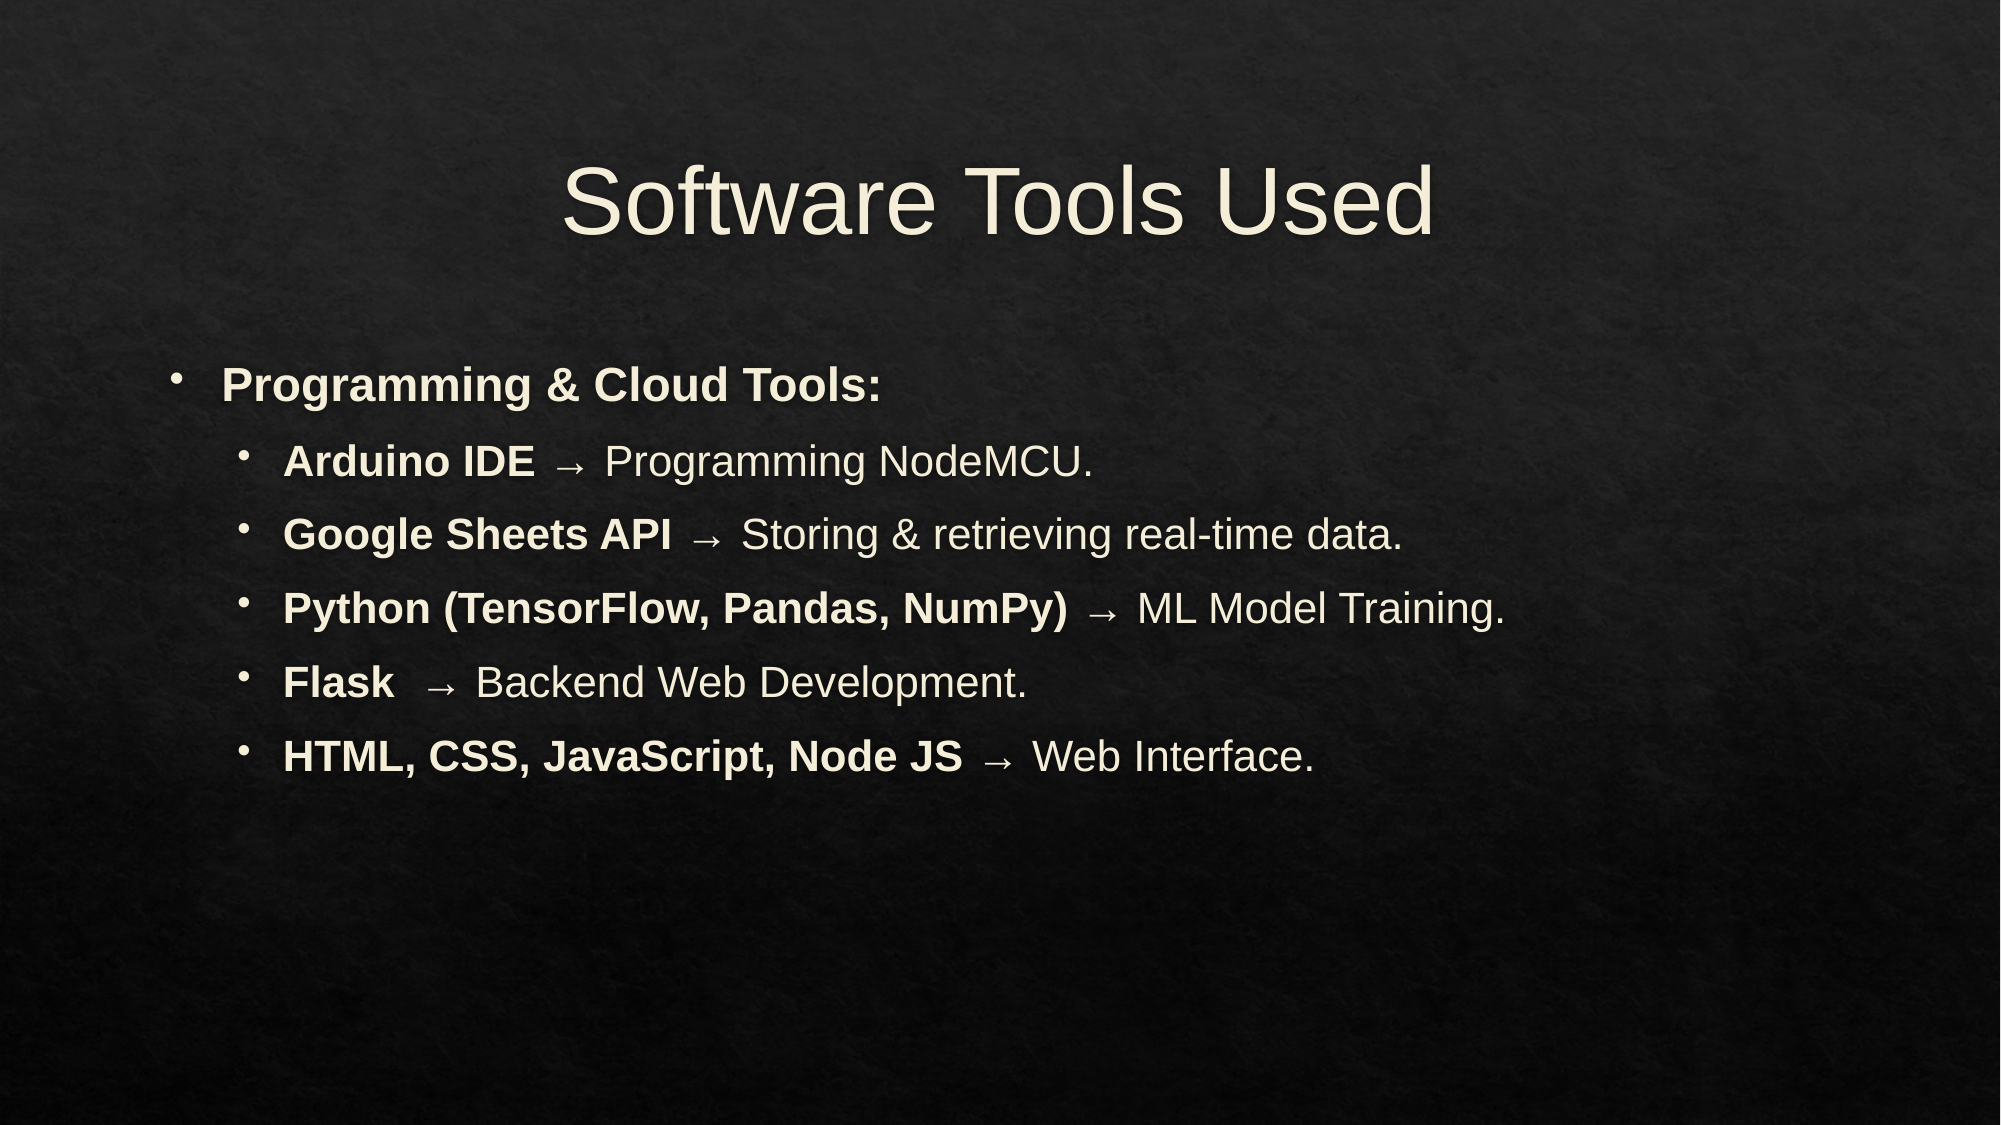

# Software Tools Used
Programming & Cloud Tools:
Arduino IDE → Programming NodeMCU.
Google Sheets API → Storing & retrieving real-time data.
Python (TensorFlow, Pandas, NumPy) → ML Model Training.
Flask  → Backend Web Development.
HTML, CSS, JavaScript, Node JS → Web Interface.